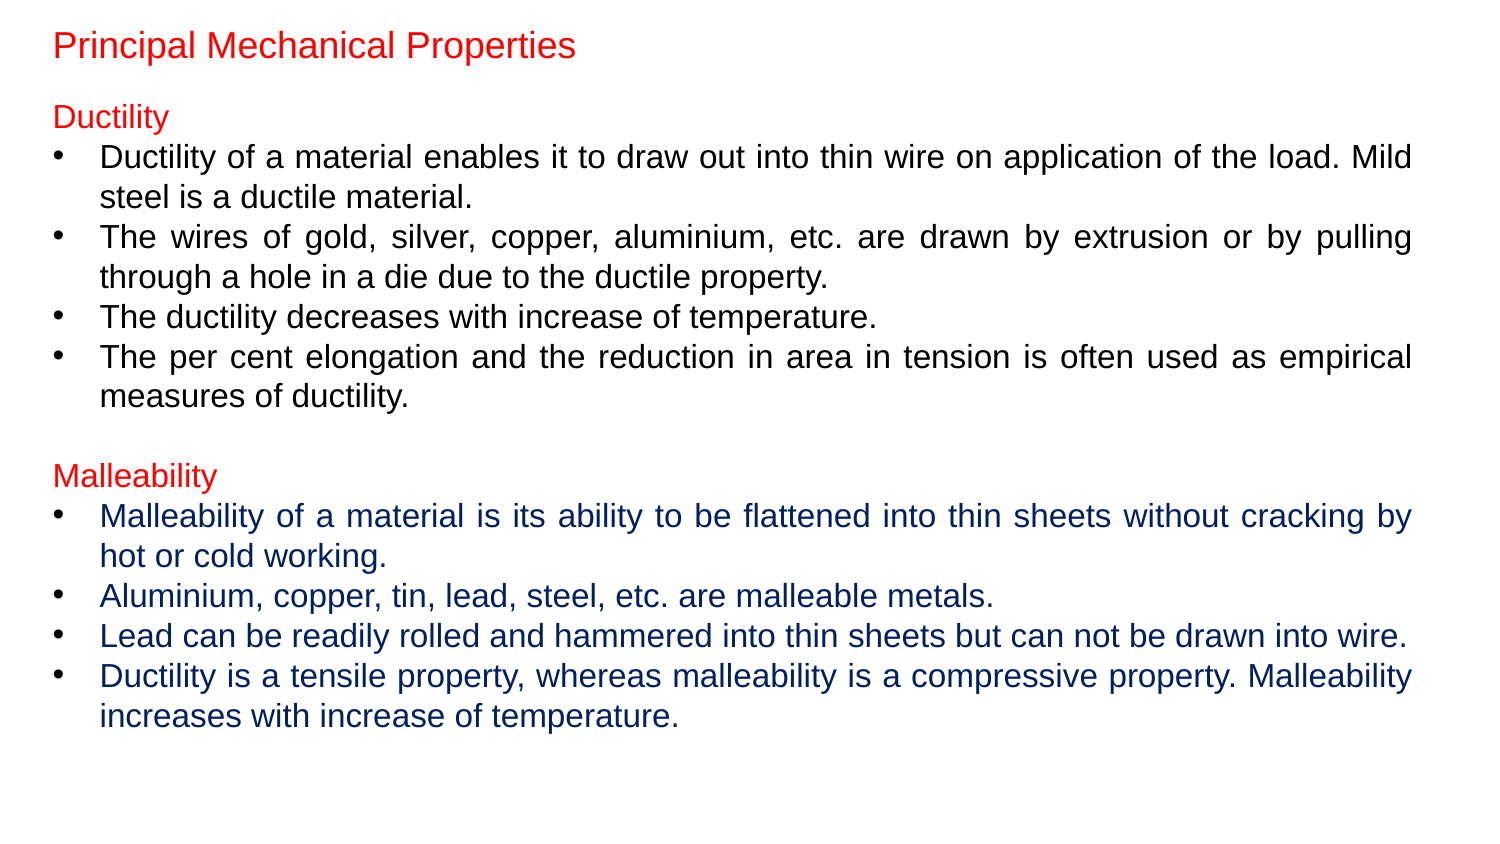

Principal Mechanical Properties
Ductility
Ductility of a material enables it to draw out into thin wire on application of the load. Mild steel is a ductile material.
The wires of gold, silver, copper, aluminium, etc. are drawn by extrusion or by pulling through a hole in a die due to the ductile property.
The ductility decreases with increase of temperature.
The per cent elongation and the reduction in area in tension is often used as empirical measures of ductility.

Malleability
Malleability of a material is its ability to be flattened into thin sheets without cracking by hot or cold working.
Aluminium, copper, tin, lead, steel, etc. are malleable metals.
Lead can be readily rolled and hammered into thin sheets but can not be drawn into wire.
Ductility is a tensile property, whereas malleability is a compressive property. Malleability increases with increase of temperature.